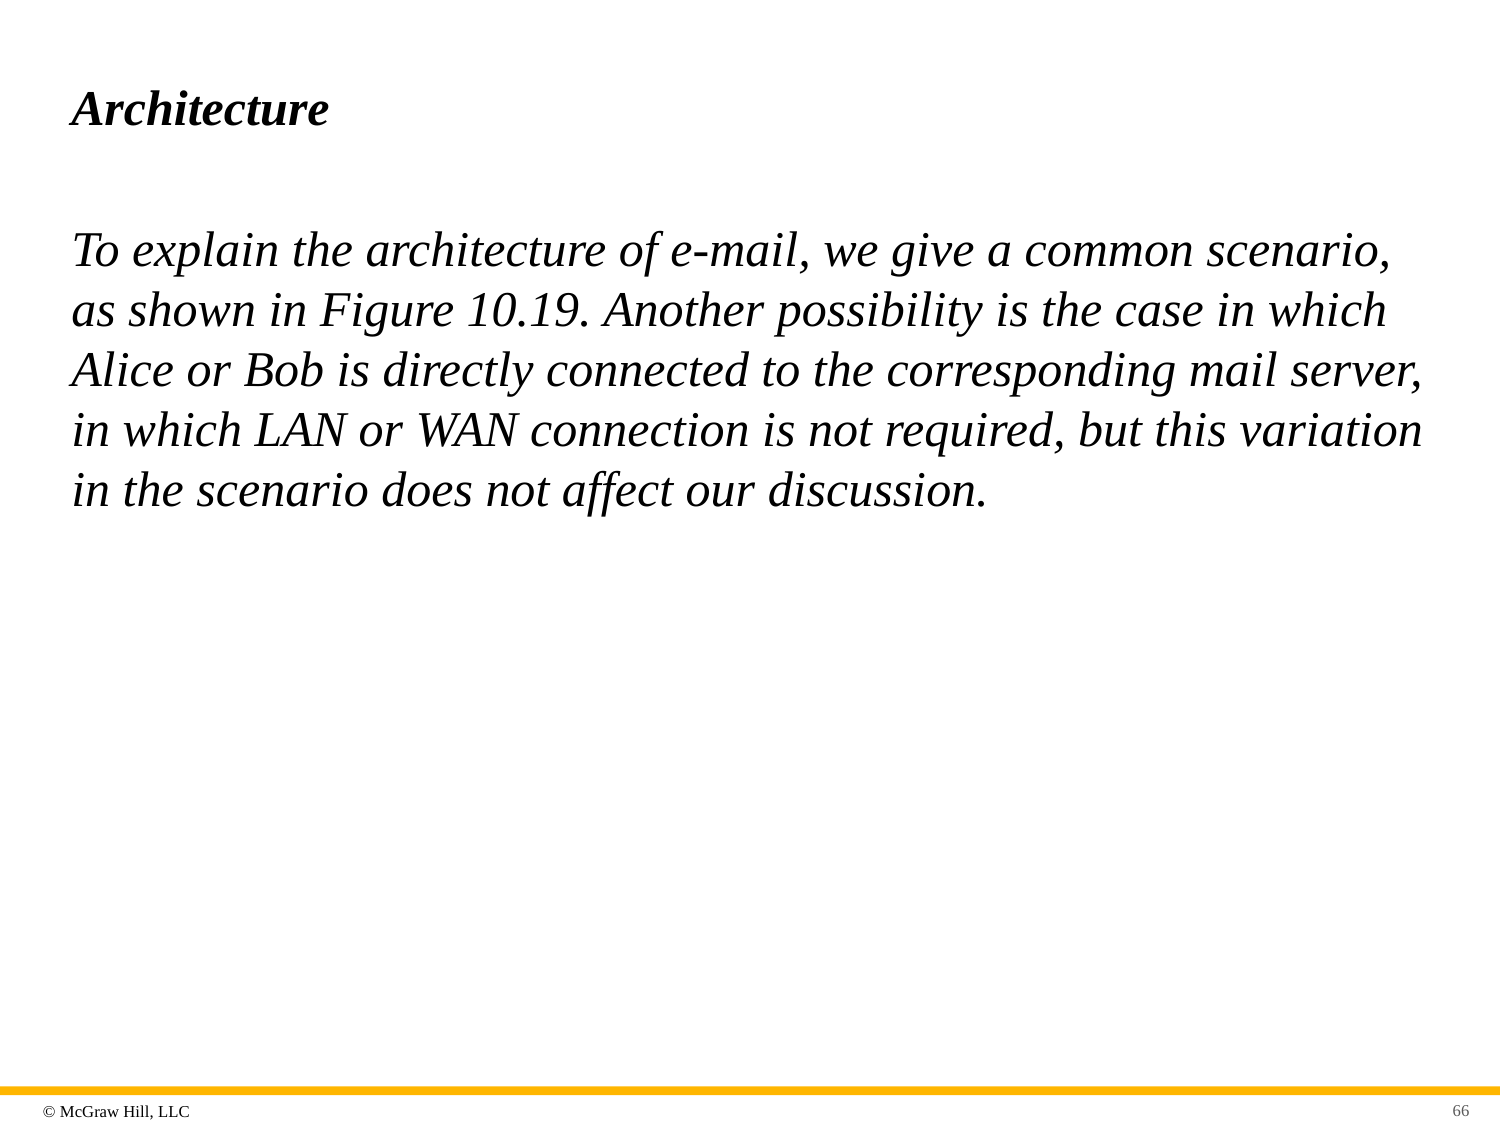

# Architecture
To explain the architecture of e-mail, we give a common scenario, as shown in Figure 10.19. Another possibility is the case in which Alice or Bob is directly connected to the corresponding mail server, in which LAN or WAN connection is not required, but this variation in the scenario does not affect our discussion.
66